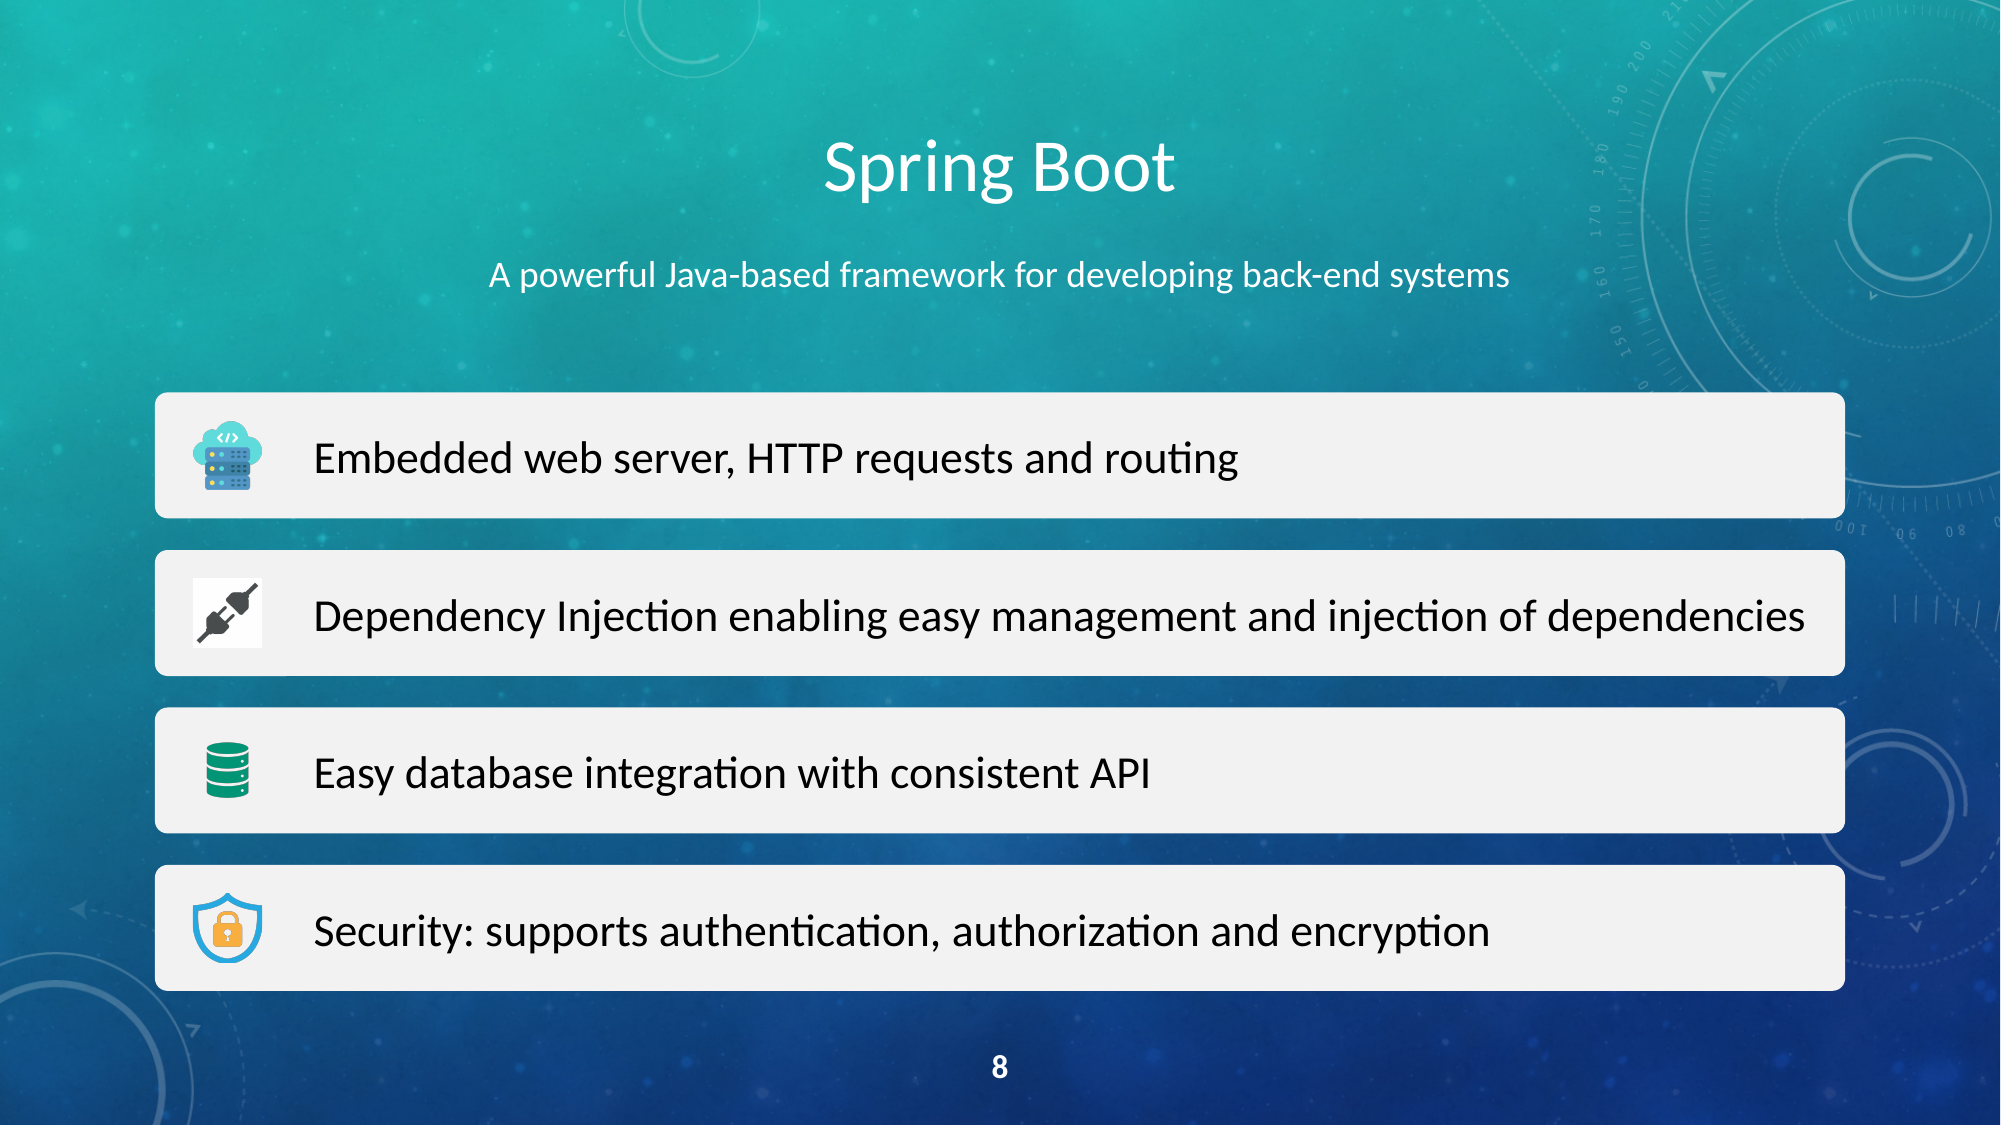

# Spring Boot
A powerful Java-based framework for developing back-end systems

Embedded web server, HTTP requests and routing
Dependency Injection enabling easy management and injection of dependencies
Easy database integration with consistent API
Security: supports authentication, authorization and encryption
8